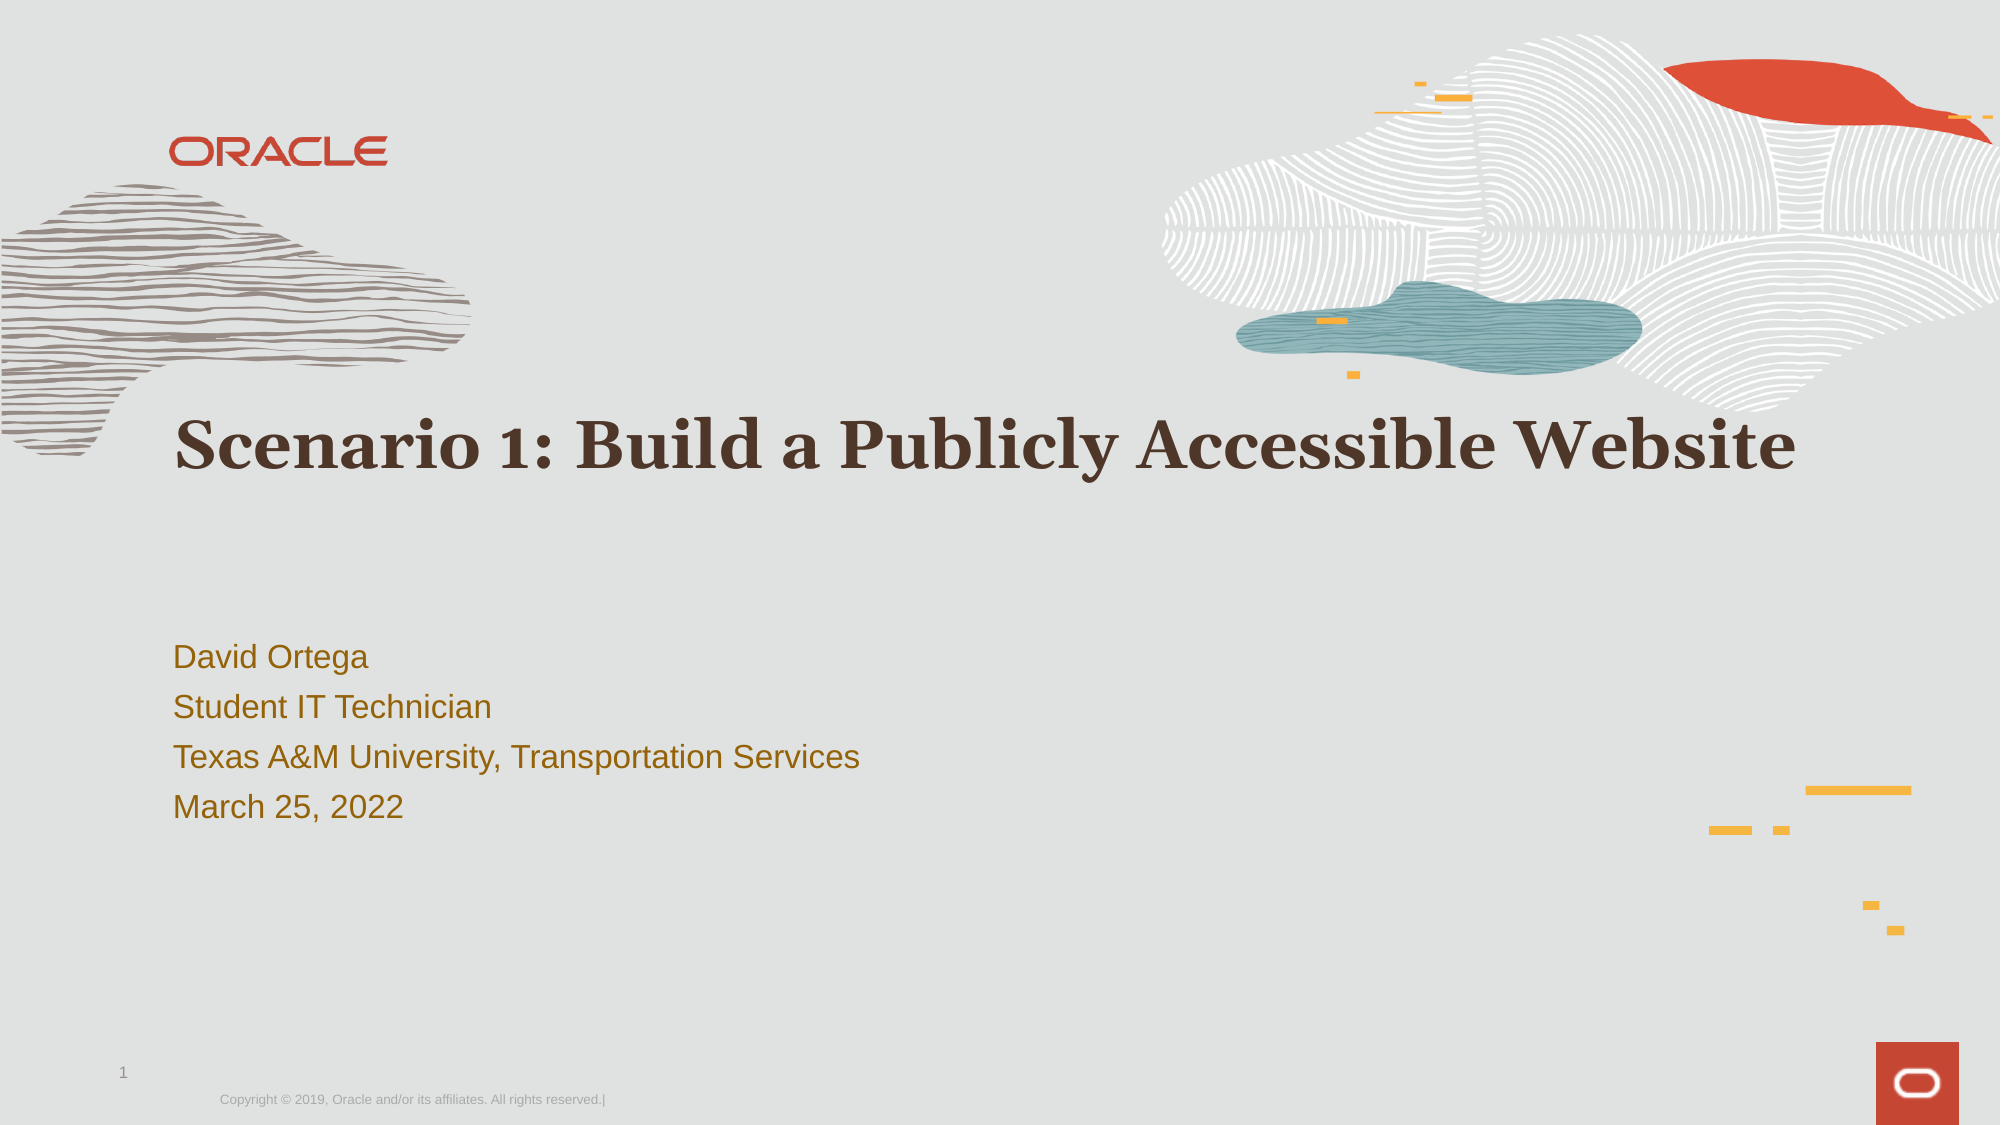

# Scenario 1: Build a Publicly Accessible Website
David Ortega
Student IT Technician
Texas A&M University, Transportation Services
March 25, 2022

1
Copyright © 2019, Oracle and/or its affiliates. All rights reserved.|